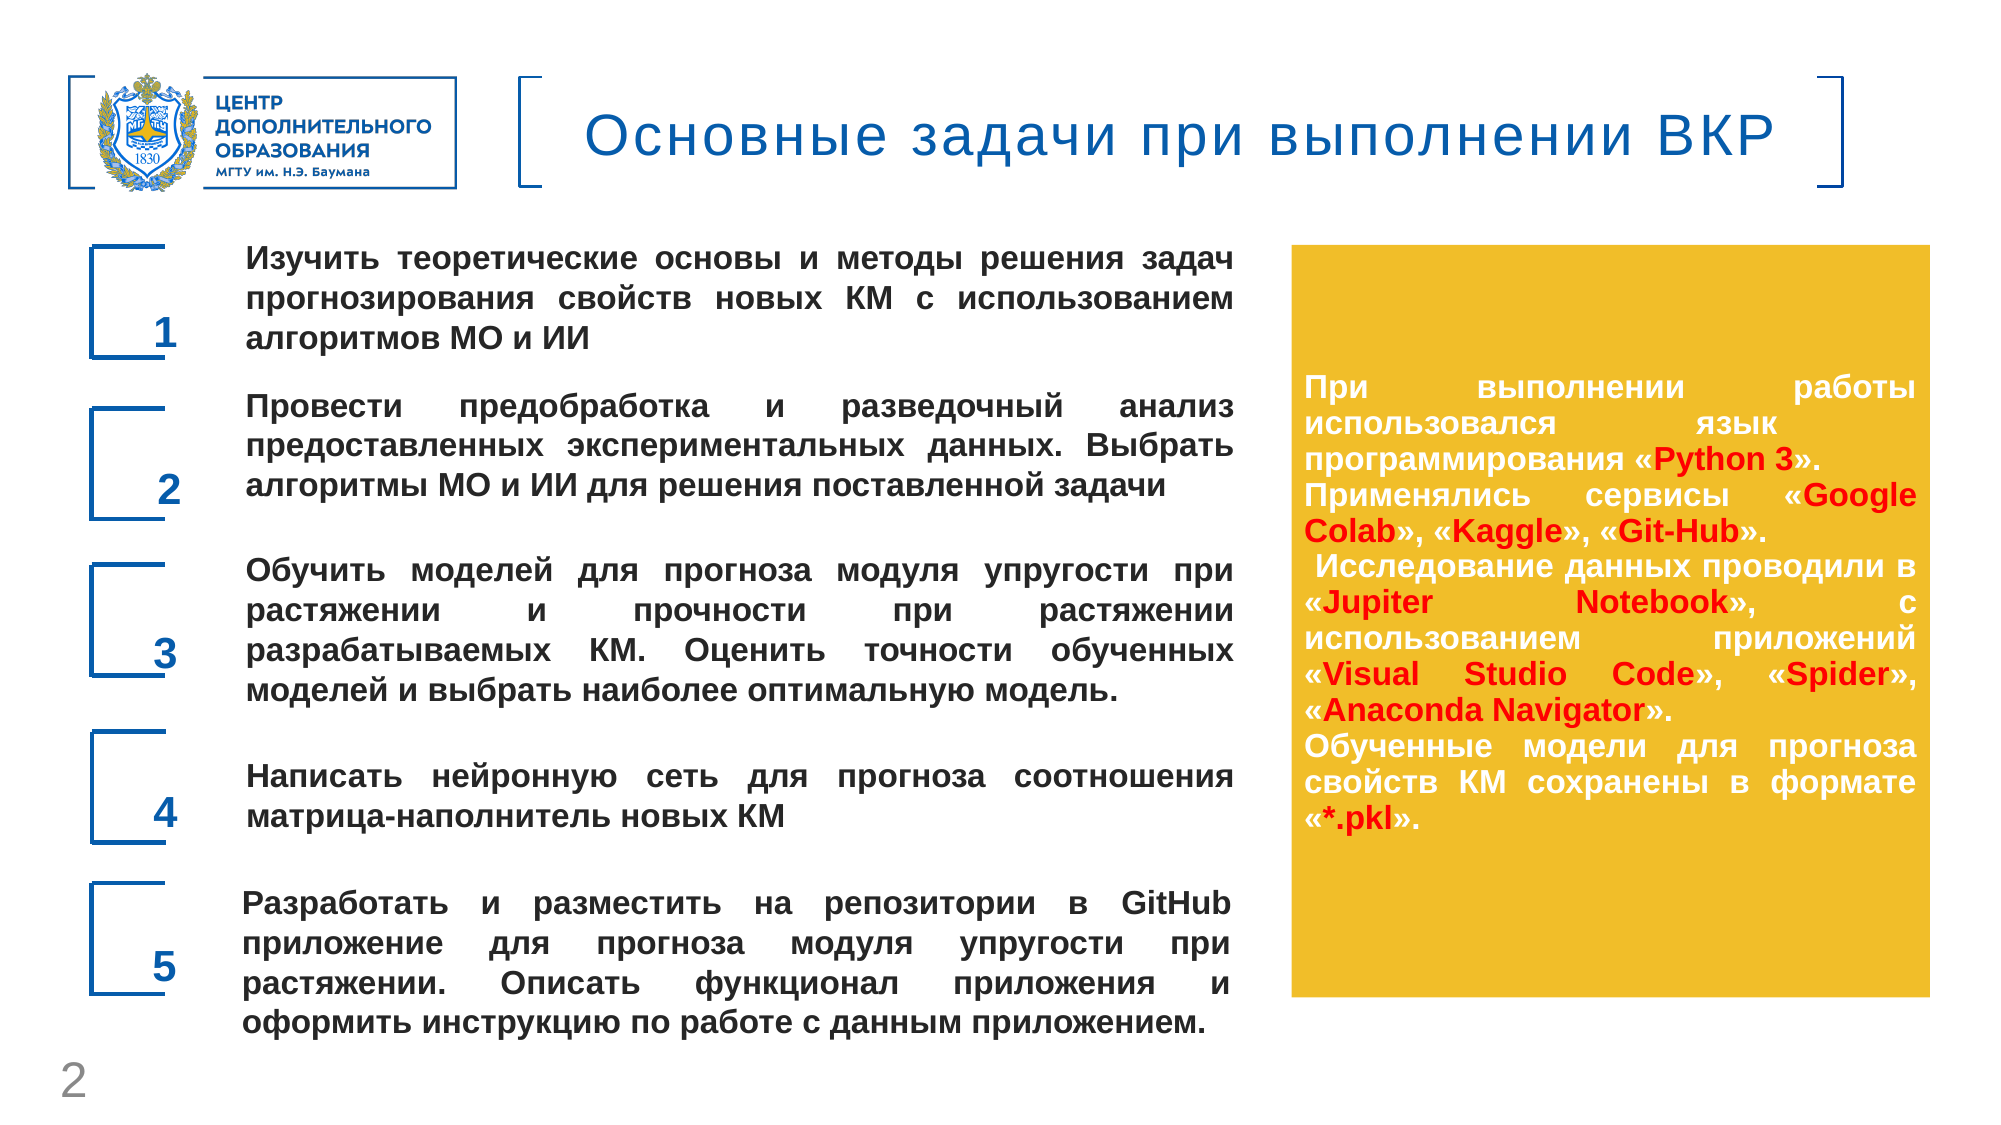

Основные задачи при выполнении ВКР

Изучить теоретические основы и методы решения задач прогнозирования свойств новых КМ с использованием алгоритмов МО и ИИ
При выполнении работы использовался язык  программирования «Python 3».
Применялись сервисы «Google Colab», «Kaggle», «Git-Hub».
 Исследование данных проводили в «Jupiter Notebook», с использованием приложений «Visual Studio Code», «Spider», «Anaconda Navigator».
Обученные модели для прогноза свойств КМ сохранены в формате «*.pkl».

1
Провести предобработка и разведочный анализ предоставленных экспериментальных данных. Выбрать алгоритмы МО и ИИ для решения поставленной задачи
2
Обучить моделей для прогноза модуля упругости при растяжении и прочности при растяжении разрабатываемых КМ. Оценить точности обученных моделей и выбрать наиболее оптимальную модель.
3
Написать нейронную сеть для прогноза соотношения матрица-наполнитель новых КМ
4
Разработать и разместить на репозитории в GitHub приложение для прогноза модуля упругости при растяжении. Описать функционал приложения и оформить инструкцию по работе с данным приложением.
5
2